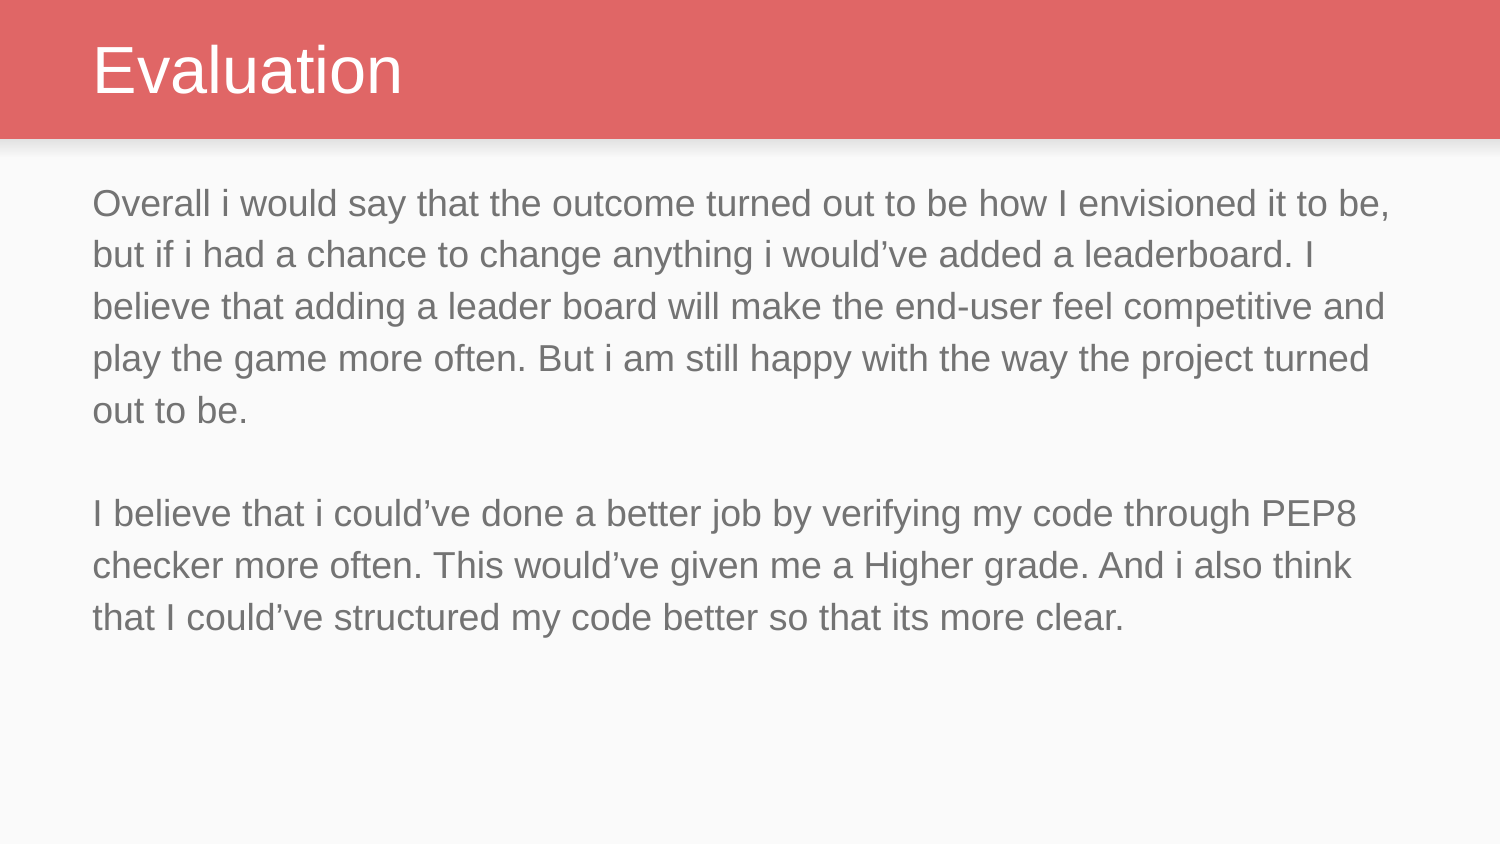

# Evaluation
Overall i would say that the outcome turned out to be how I envisioned it to be, but if i had a chance to change anything i would’ve added a leaderboard. I believe that adding a leader board will make the end-user feel competitive and play the game more often. But i am still happy with the way the project turned out to be.

I believe that i could’ve done a better job by verifying my code through PEP8 checker more often. This would’ve given me a Higher grade. And i also think that I could’ve structured my code better so that its more clear.